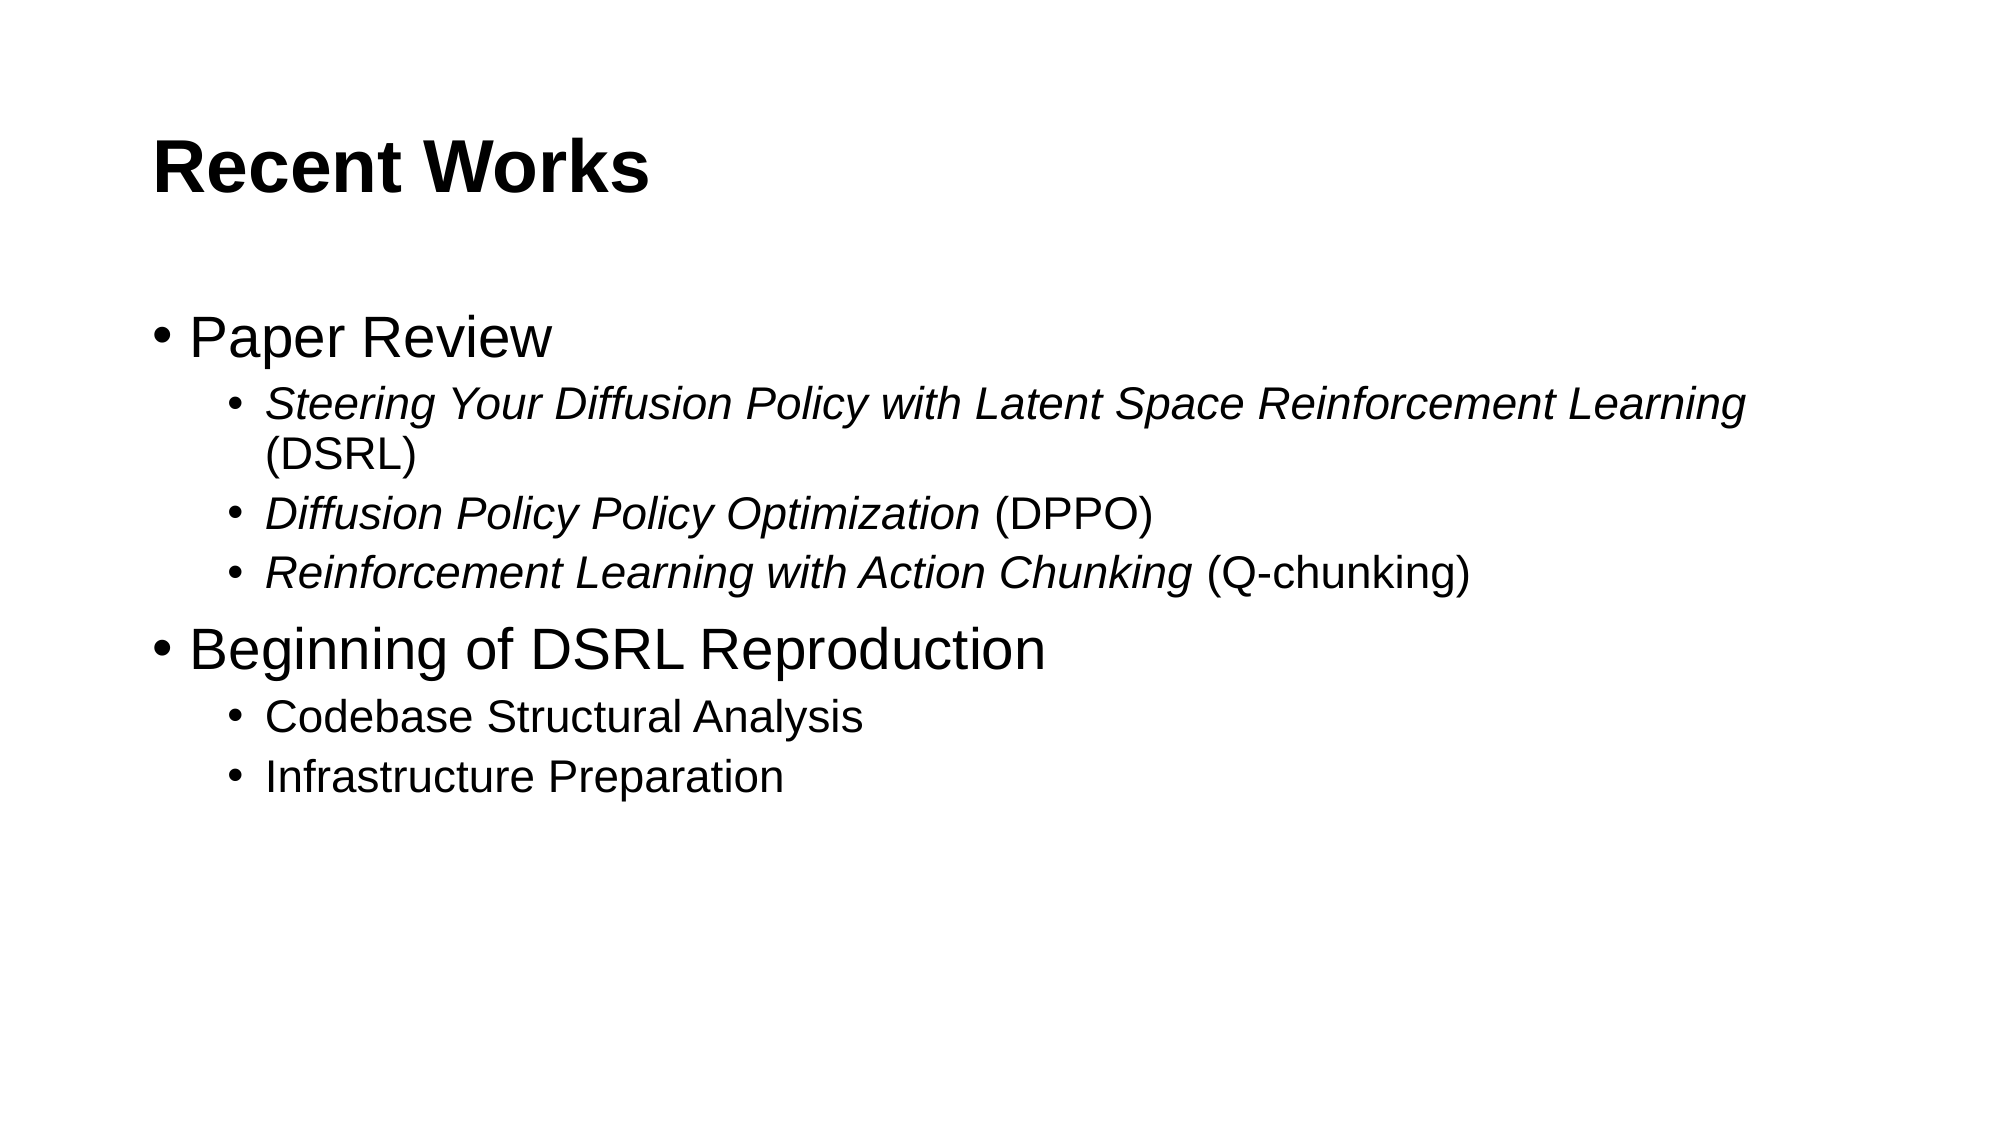

# Recent Works
Paper Review
Steering Your Diffusion Policy with Latent Space Reinforcement Learning (DSRL)
Diffusion Policy Policy Optimization (DPPO)
Reinforcement Learning with Action Chunking (Q-chunking)
Beginning of DSRL Reproduction
Codebase Structural Analysis
Infrastructure Preparation